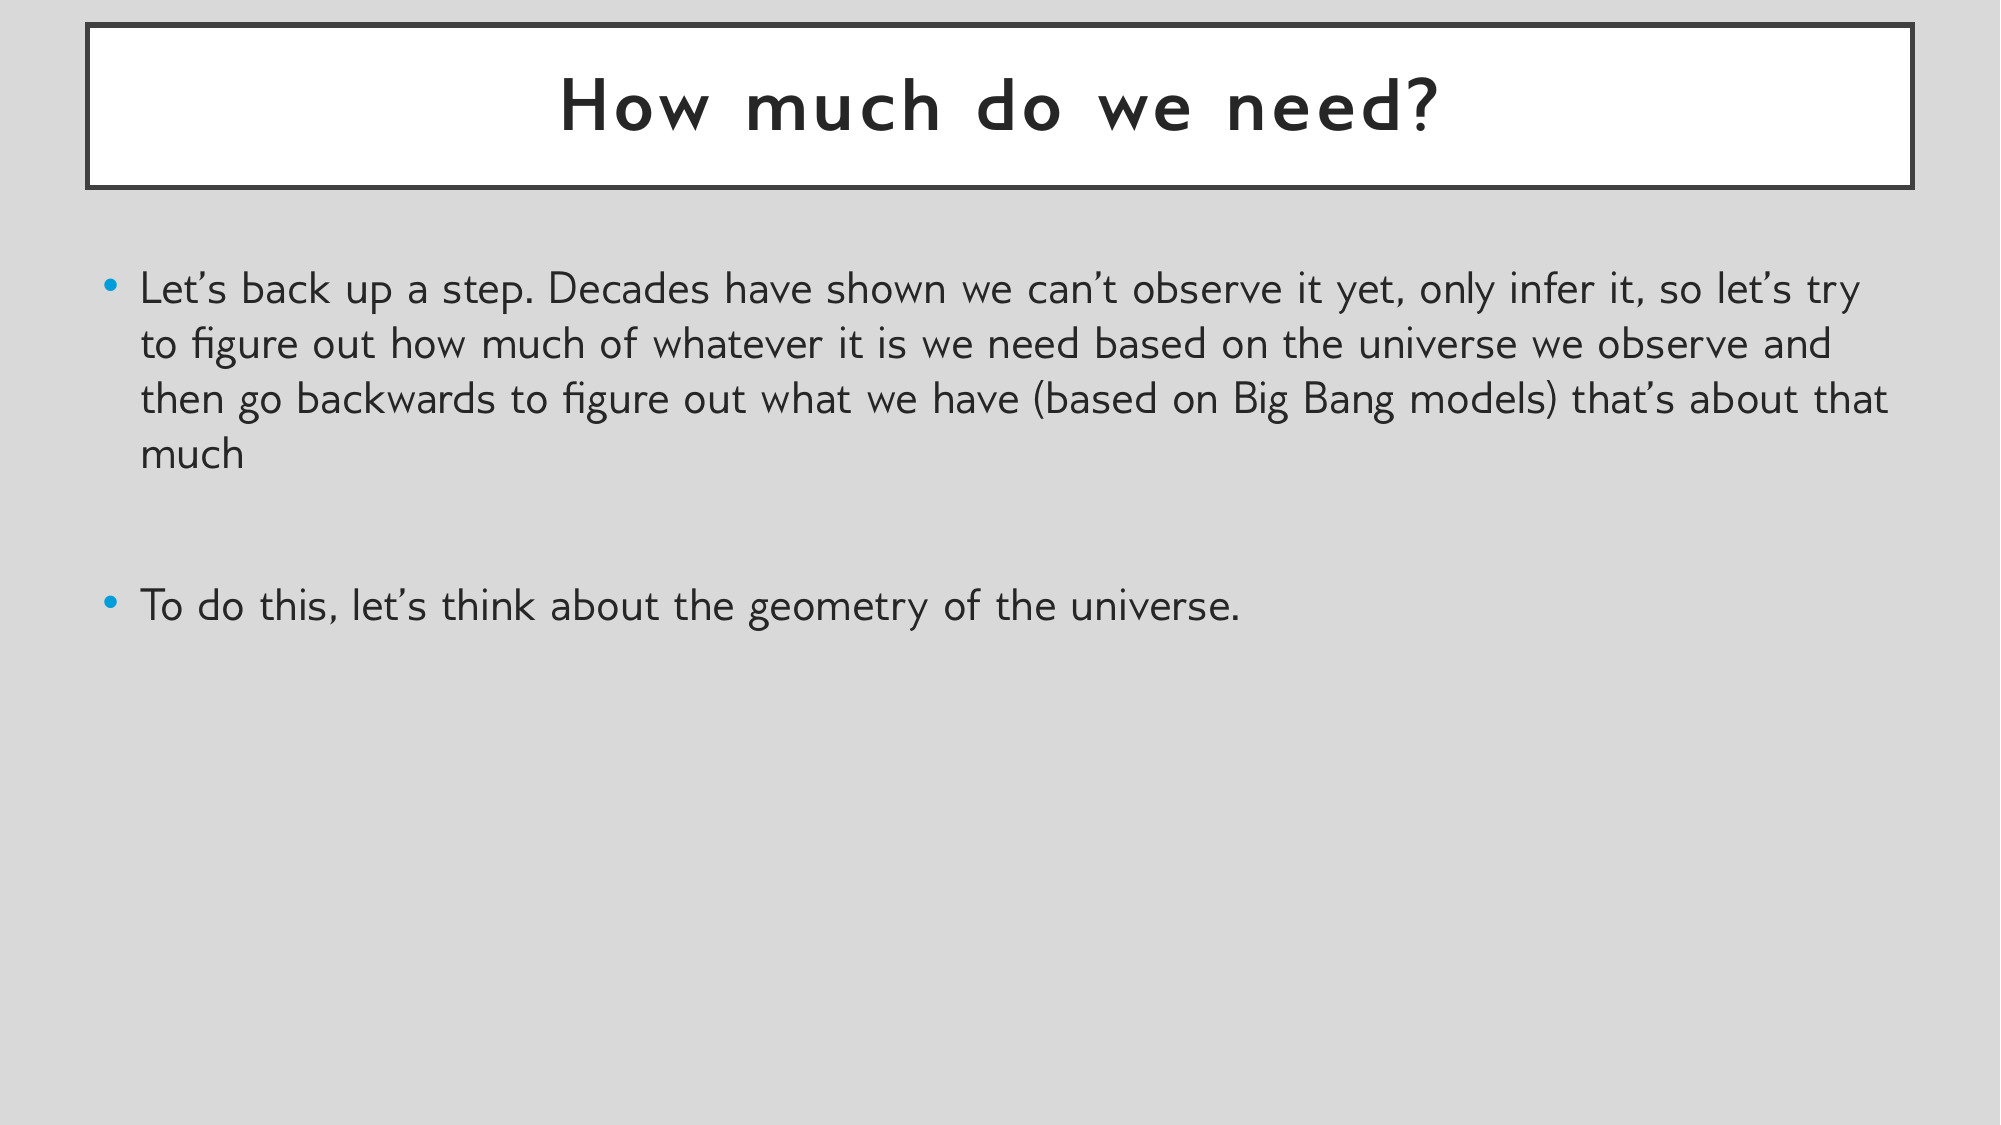

# How much do we need?
Let’s back up a step. Decades have shown we can’t observe it yet, only infer it, so let’s try to figure out how much of whatever it is we need based on the universe we observe and then go backwards to figure out what we have (based on Big Bang models) that’s about that much

To do this, let’s think about the geometry of the universe.